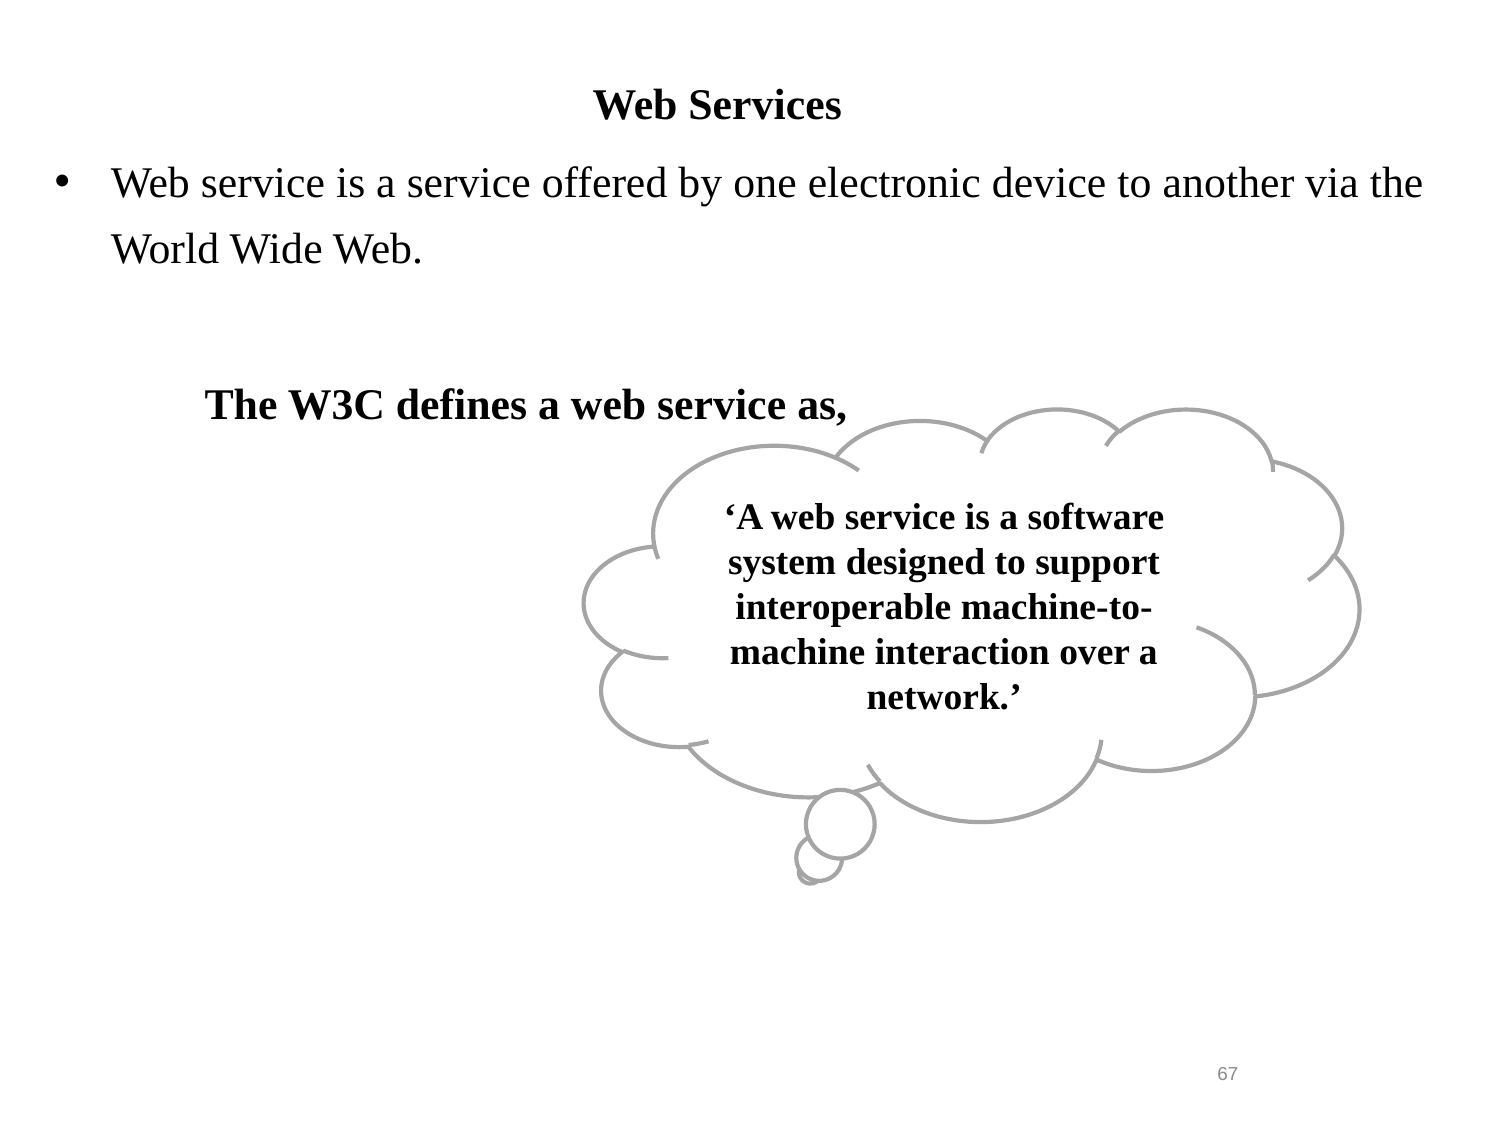

Web Services
Web service is a service offered by one electronic device to another via the World Wide Web.

	The W3C defines a web service as,

‘A web service is a software system designed to support interoperable machine-to-machine interaction over a network.’
67